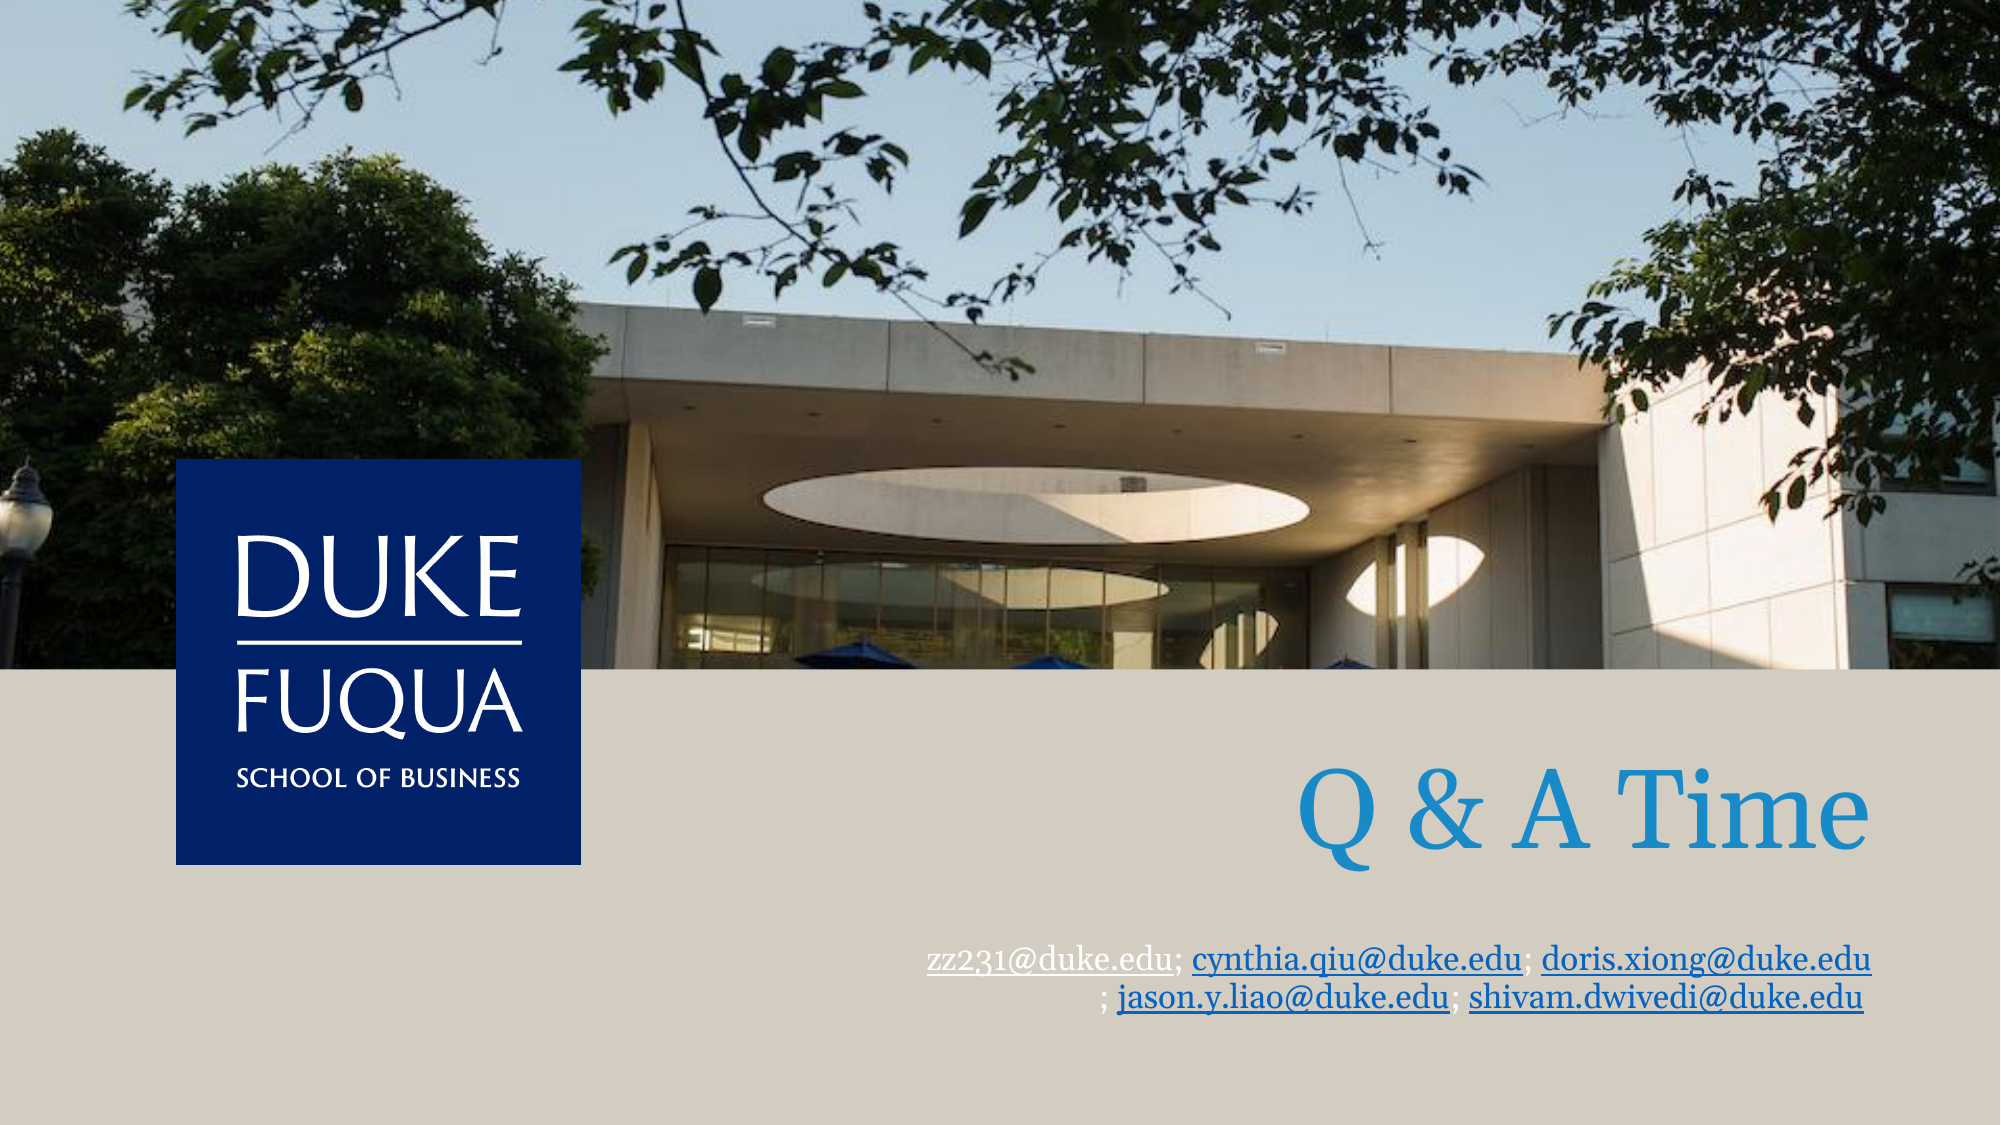

Q & A Time
zz231@duke.edu; cynthia.qiu@duke.edu; doris.xiong@duke.edu; jason.y.liao@duke.edu; shivam.dwivedi@duke.edu